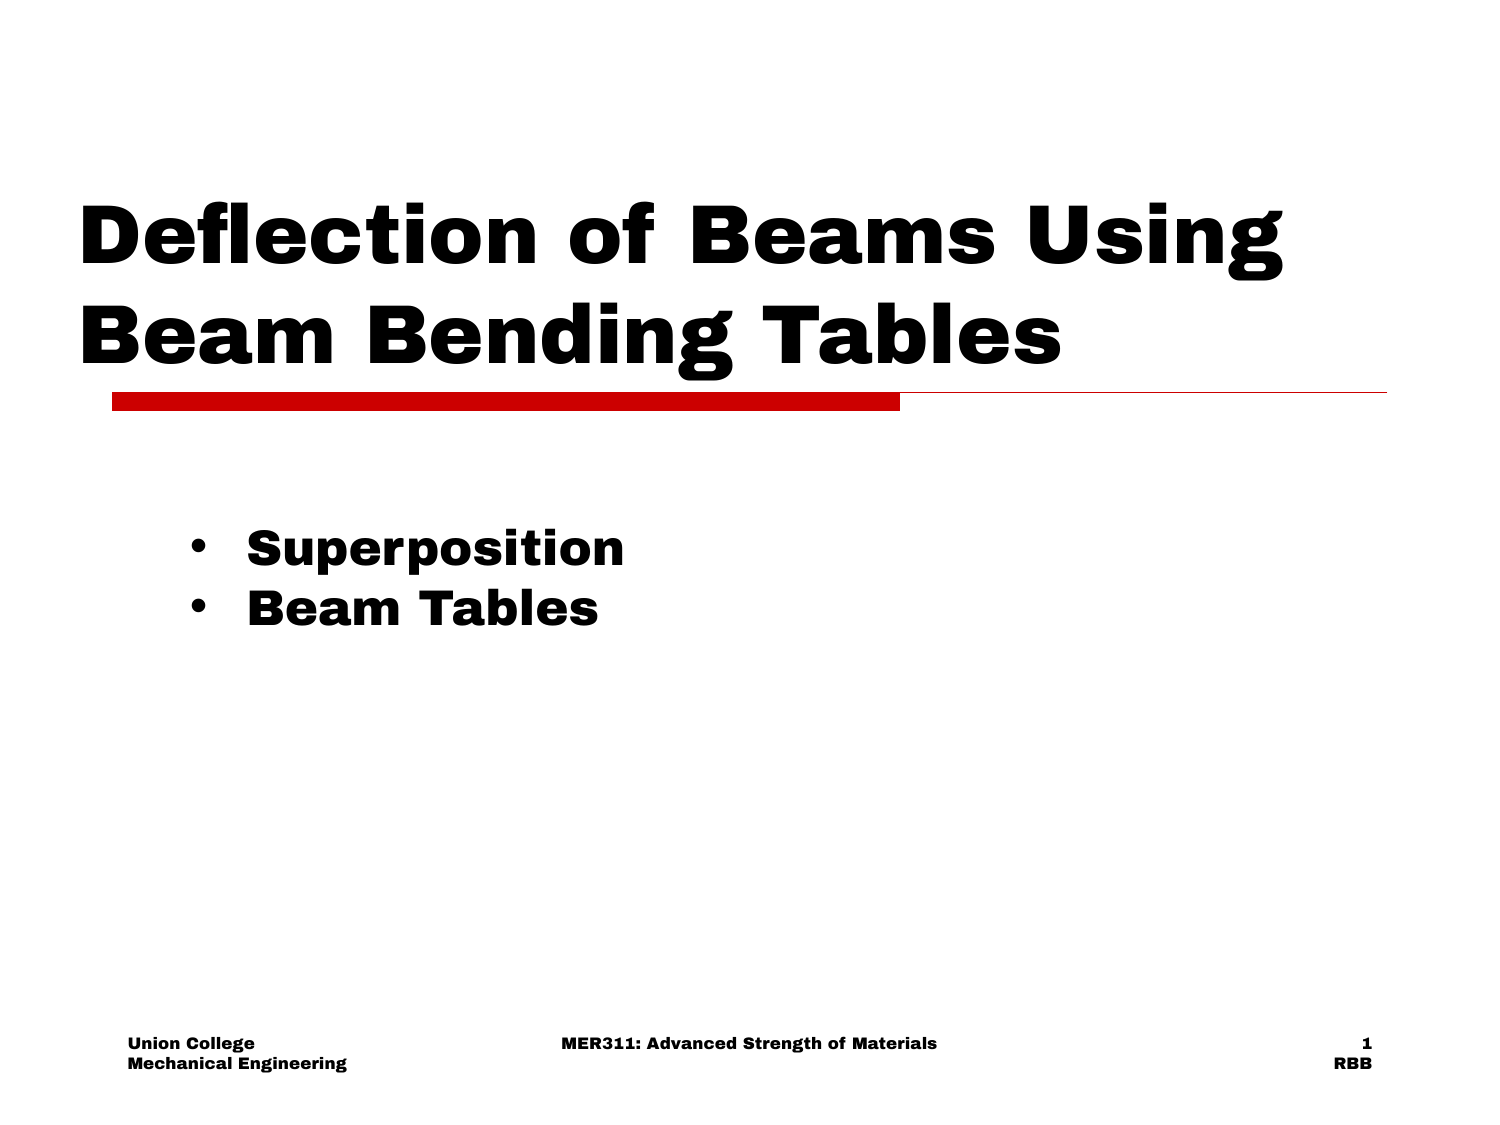

# Deflection of Beams Using Beam Bending Tables
Superposition
Beam Tables

Union College
Mechanical Engineering
MER311: Advanced Strength of Materials
1
RBB